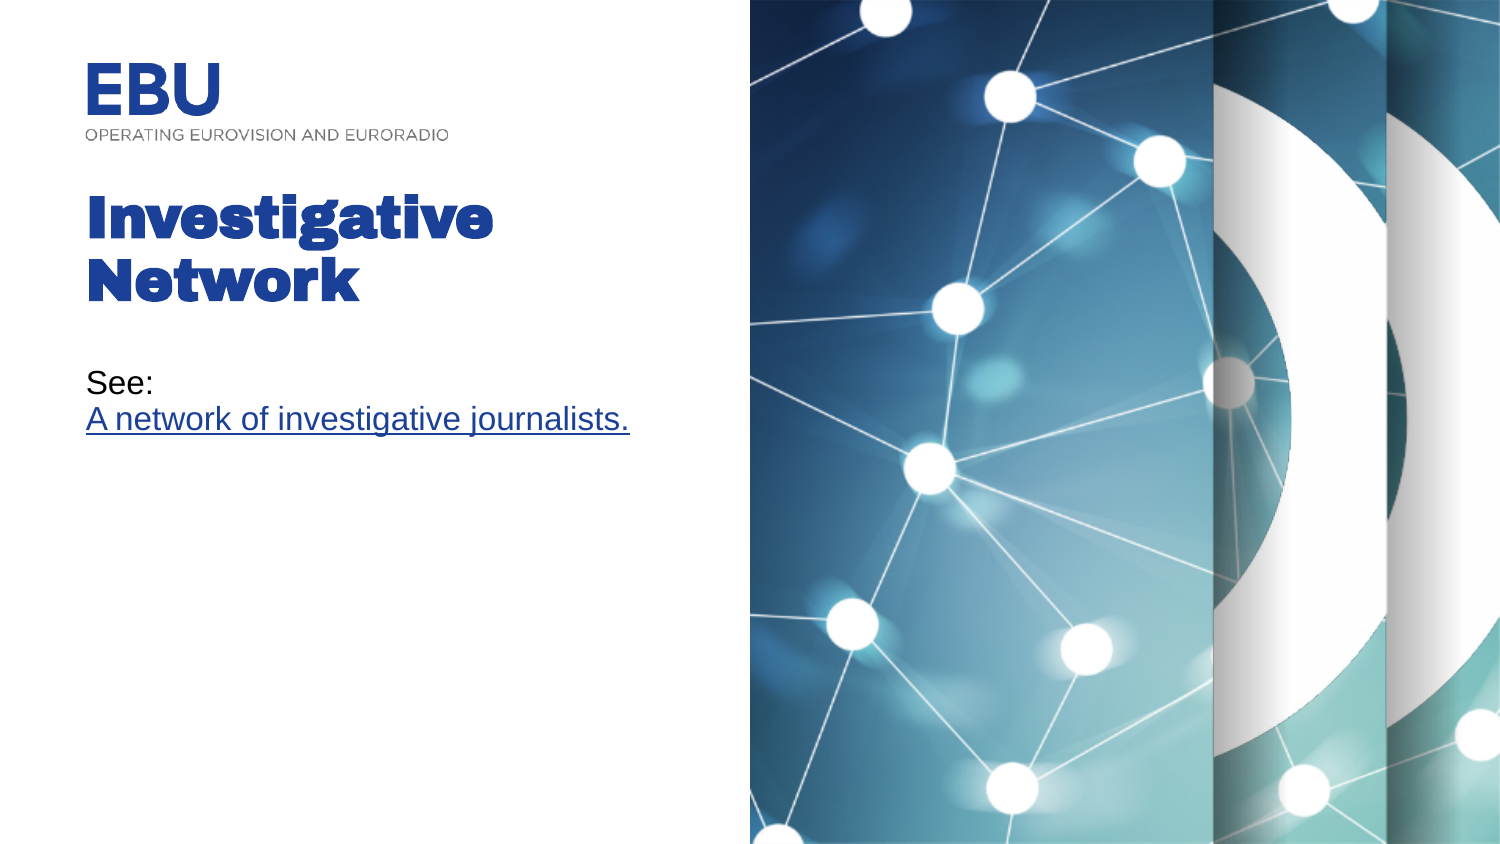

# Investigative Network
See: A network of investigative journalists.